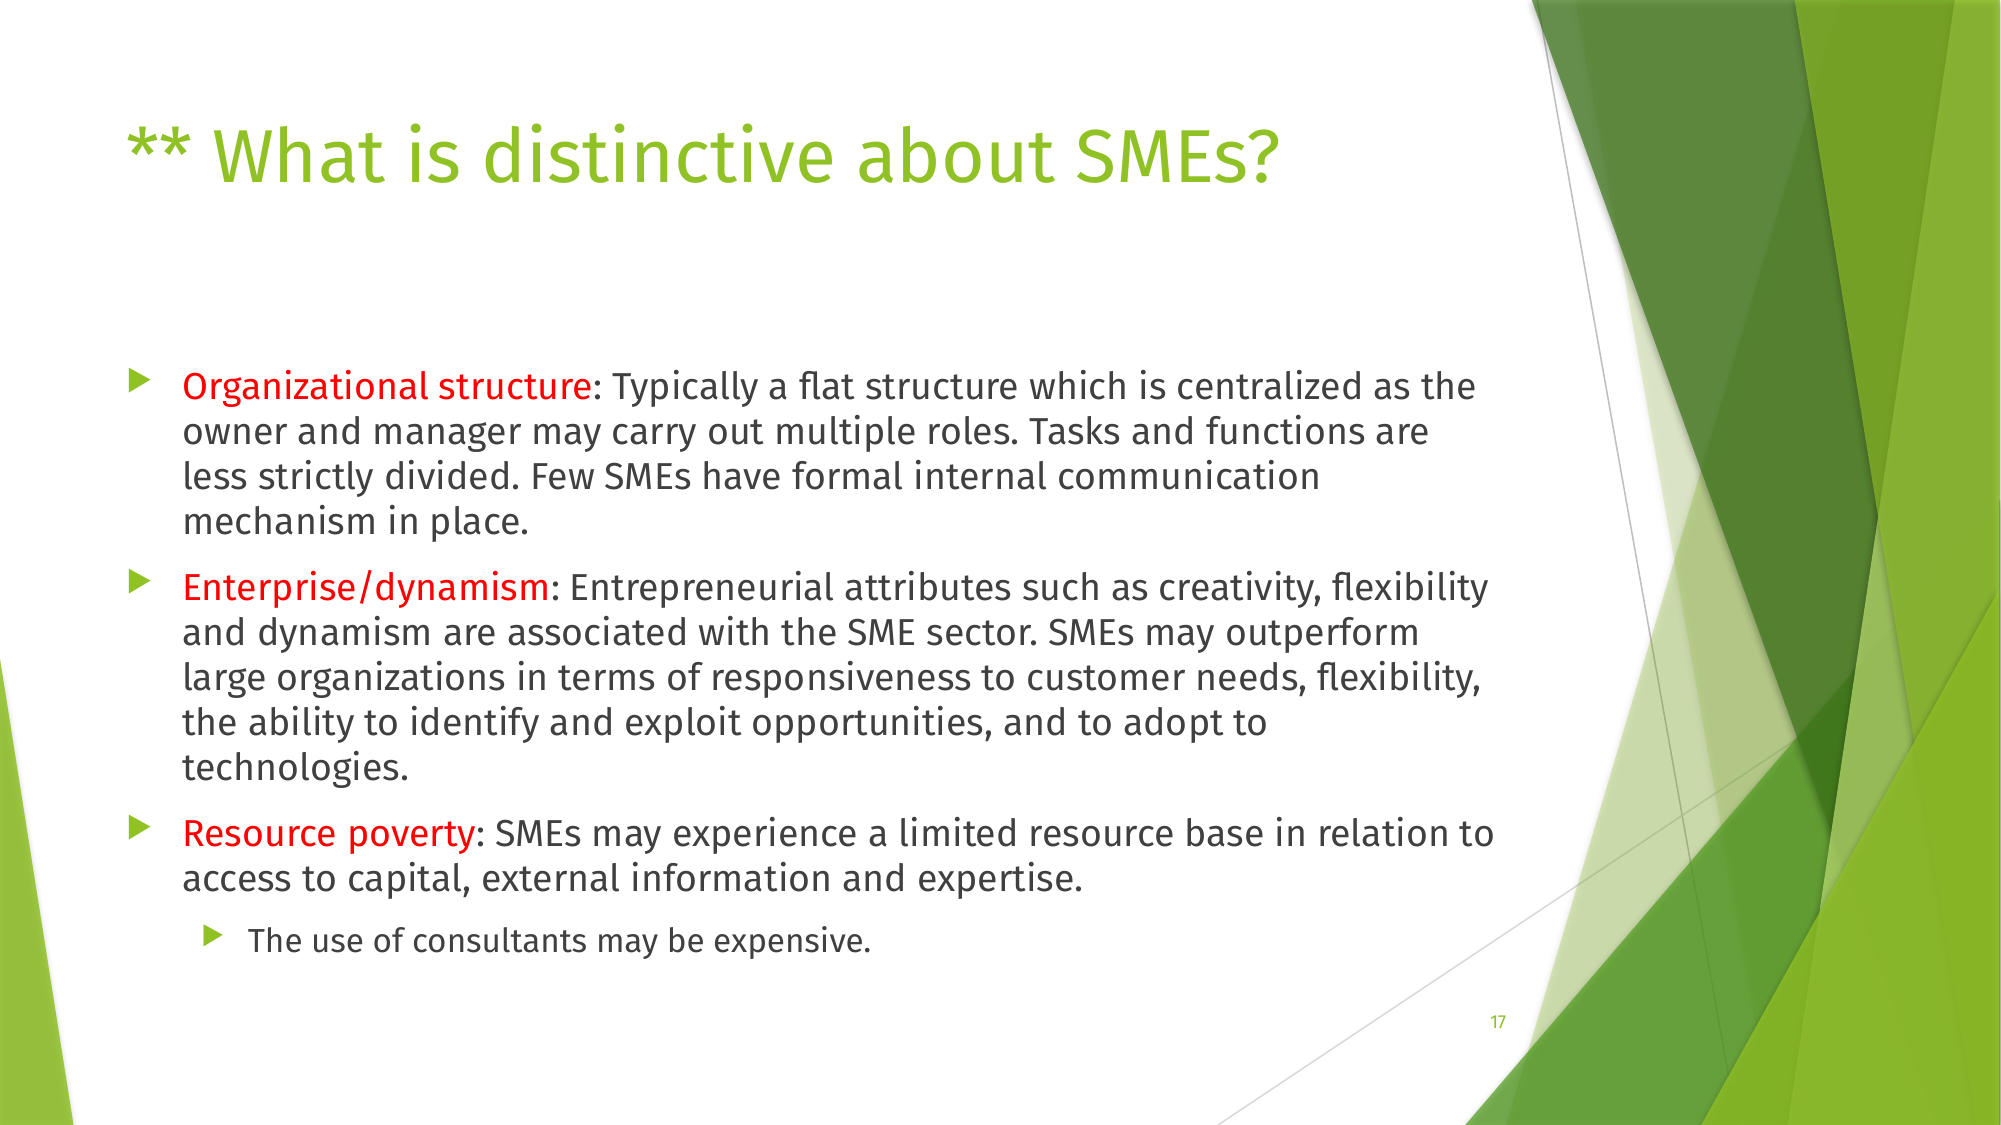

# ** What is distinctive about SMEs?
Organizational structure: Typically a flat structure which is centralized as the owner and manager may carry out multiple roles. Tasks and functions are less strictly divided. Few SMEs have formal internal communication mechanism in place.
Enterprise/dynamism: Entrepreneurial attributes such as creativity, flexibility and dynamism are associated with the SME sector. SMEs may outperform large organizations in terms of responsiveness to customer needs, flexibility, the ability to identify and exploit opportunities, and to adopt to technologies.
Resource poverty: SMEs may experience a limited resource base in relation to access to capital, external information and expertise.
The use of consultants may be expensive.
17